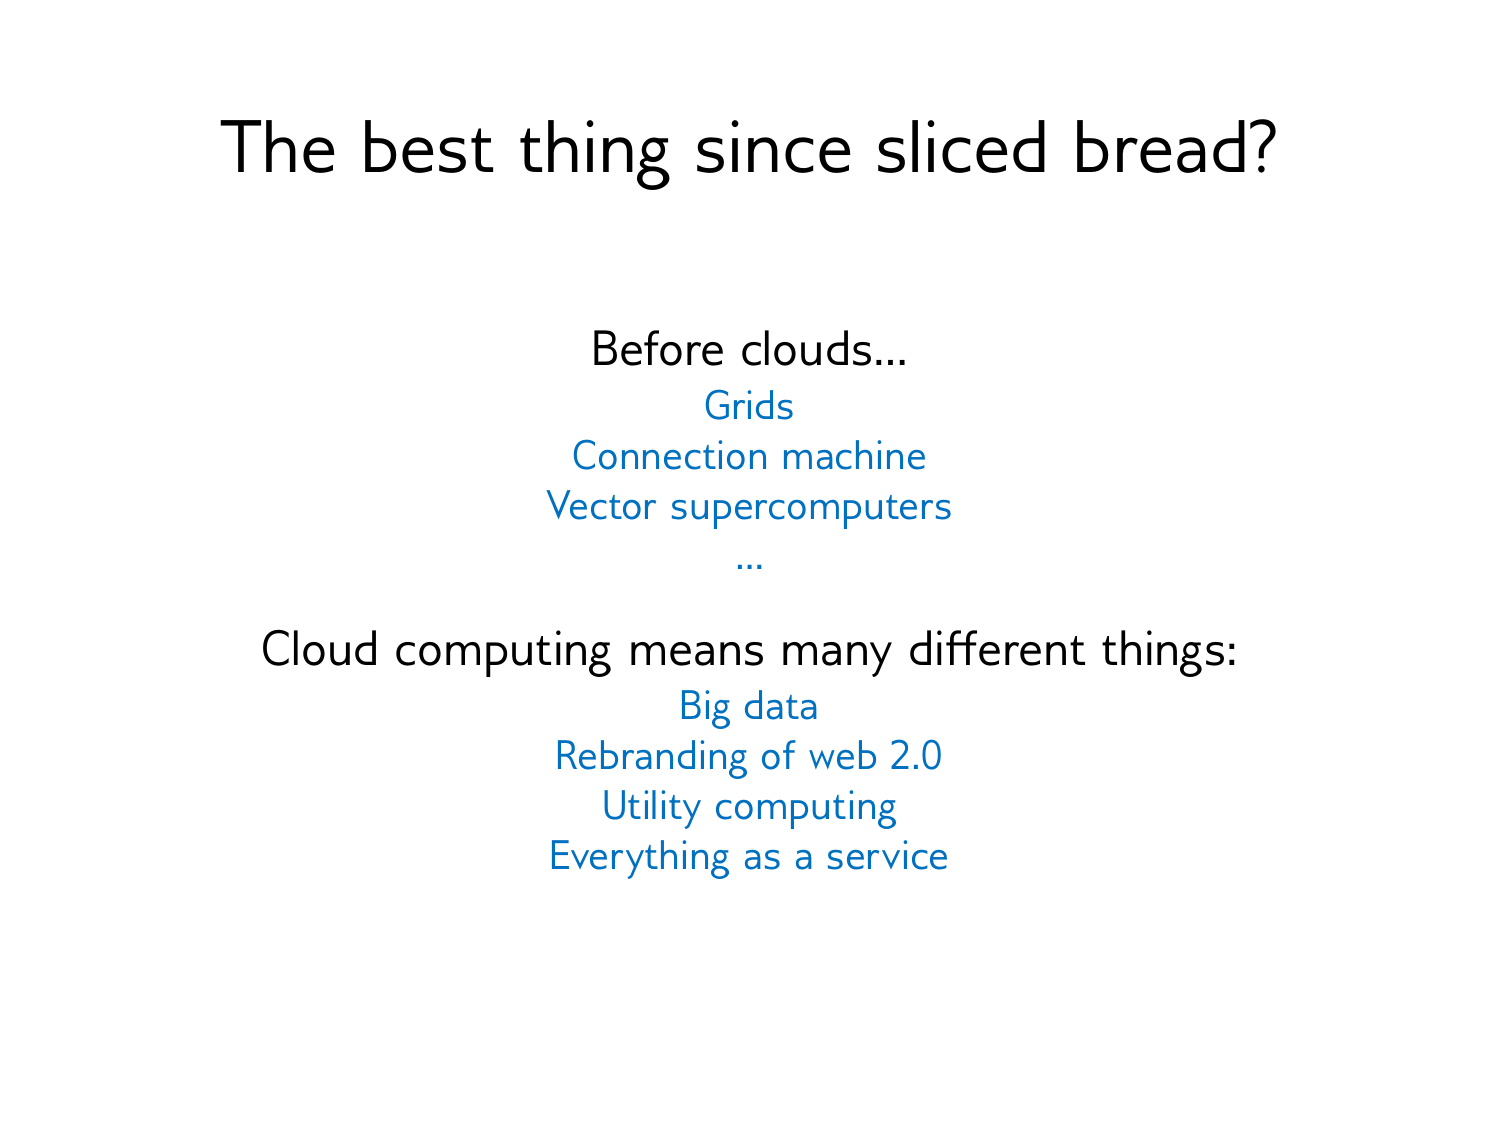

The best thing since sliced bread?
Before clouds…
Grids
Connection machine
Vector supercomputers
…
Cloud computing means many different things:
Big data
Rebranding of web 2.0
Utility computing
Everything as a service